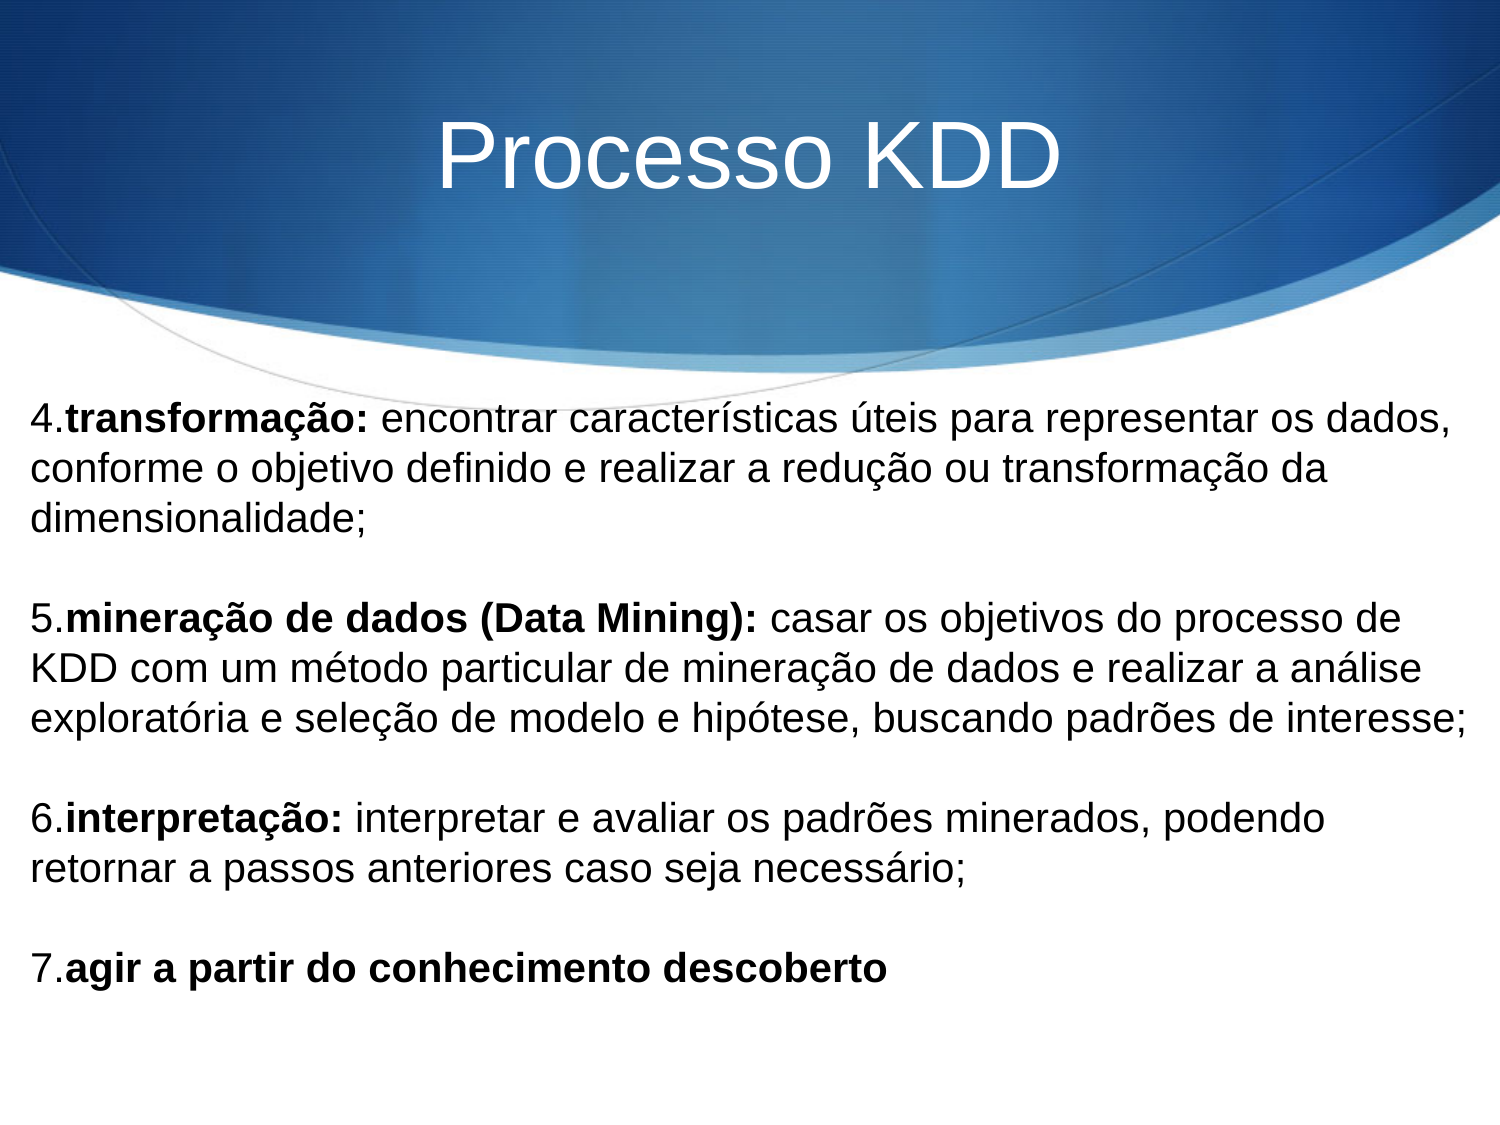

# Processo KDD
4.transformação: encontrar características úteis para representar os dados, conforme o objetivo definido e realizar a redução ou transformação da dimensionalidade;

5.mineração de dados (Data Mining): casar os objetivos do processo de KDD com um método particular de mineração de dados e realizar a análise exploratória e seleção de modelo e hipótese, buscando padrões de interesse;

6.interpretação: interpretar e avaliar os padrões minerados, podendo retornar a passos anteriores caso seja necessário;

7.agir a partir do conhecimento descoberto